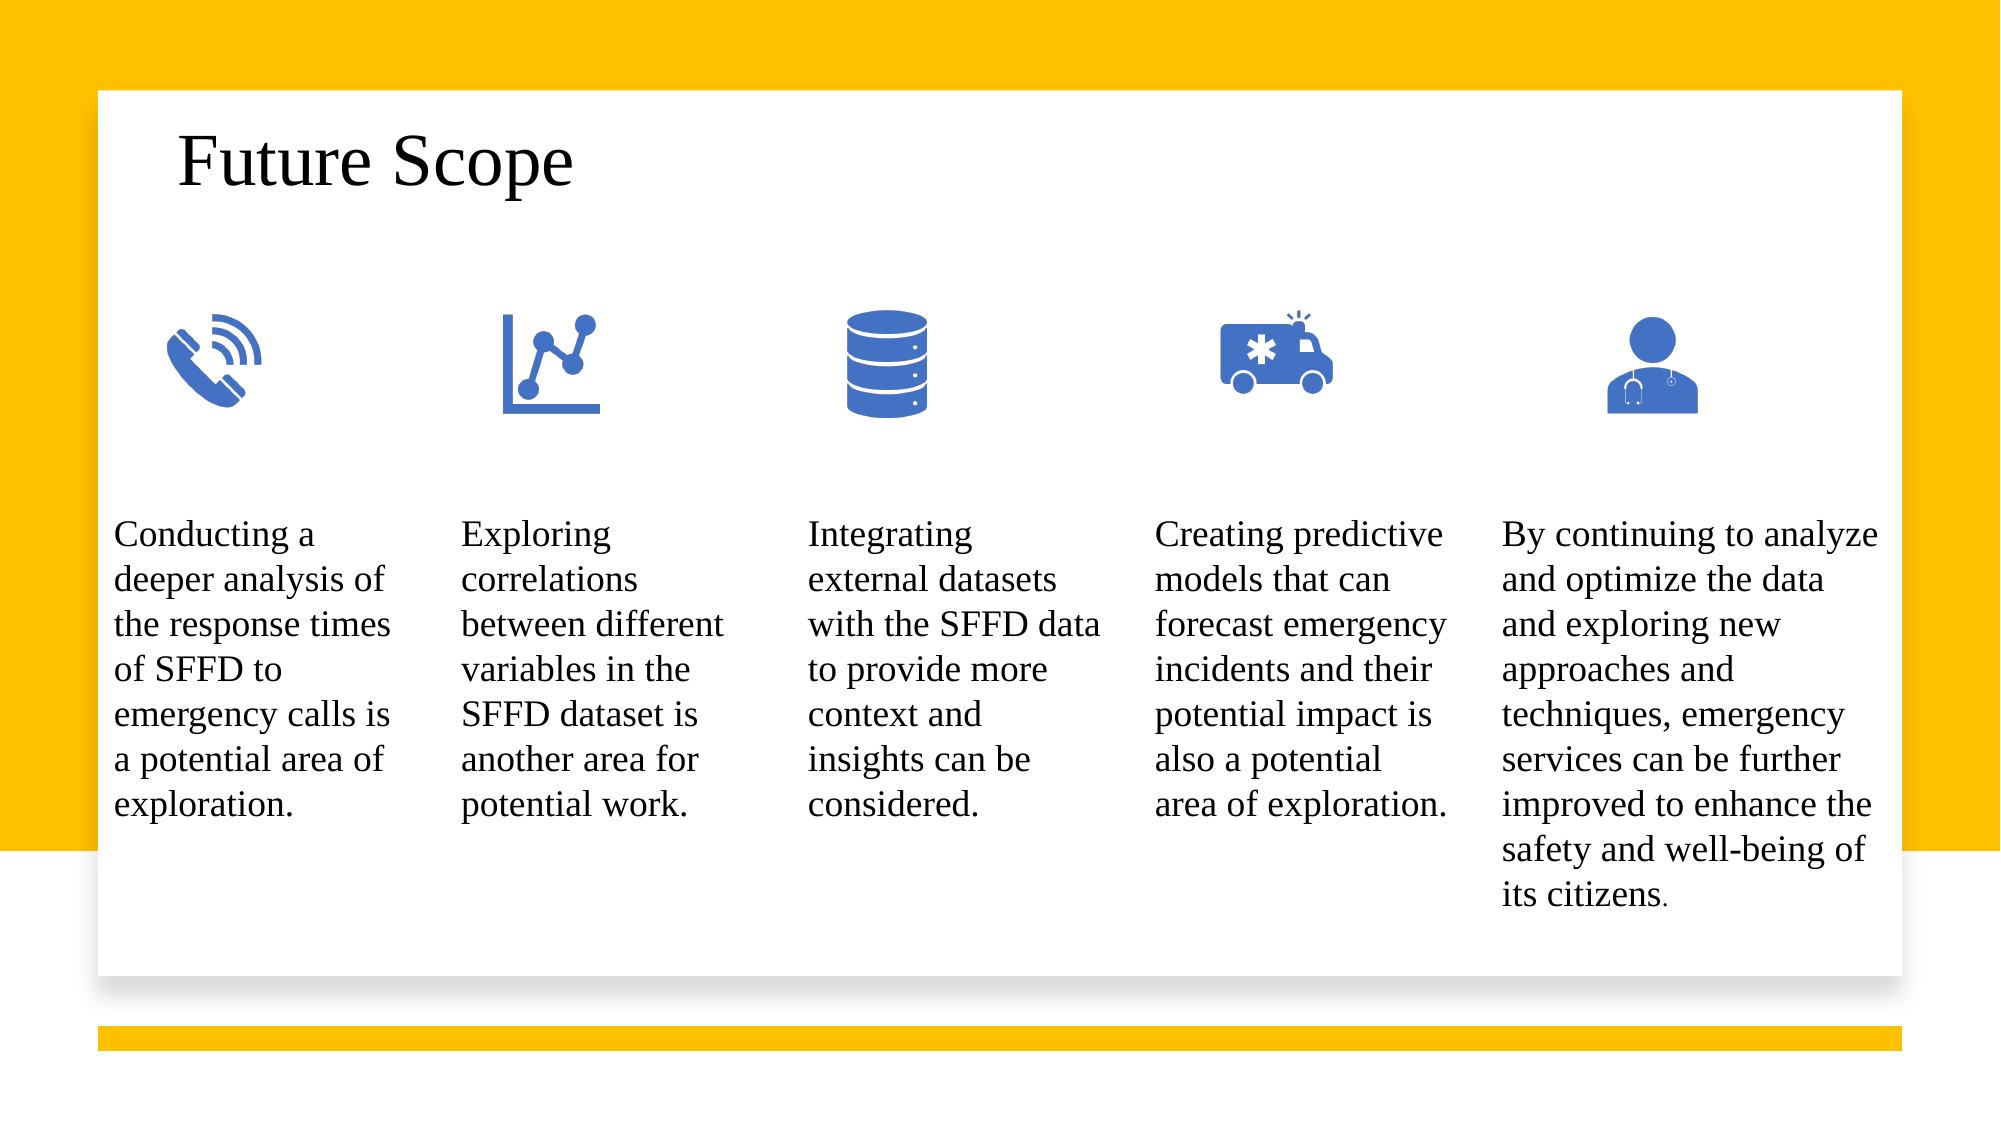

# Future Scope

Conducting a deeper analysis of the response times of SFFD to emergency calls is a potential area of exploration.
Exploring correlations between different variables in the SFFD dataset is another area for potential work.
Integrating external datasets with the SFFD data to provide more context and insights can be considered.
Creating predictive models that can forecast emergency incidents and their potential impact is also a potential area of exploration.
By continuing to analyze and optimize the data and exploring new approaches and techniques, emergency services can be further improved to enhance the safety and well-being of its citizens.